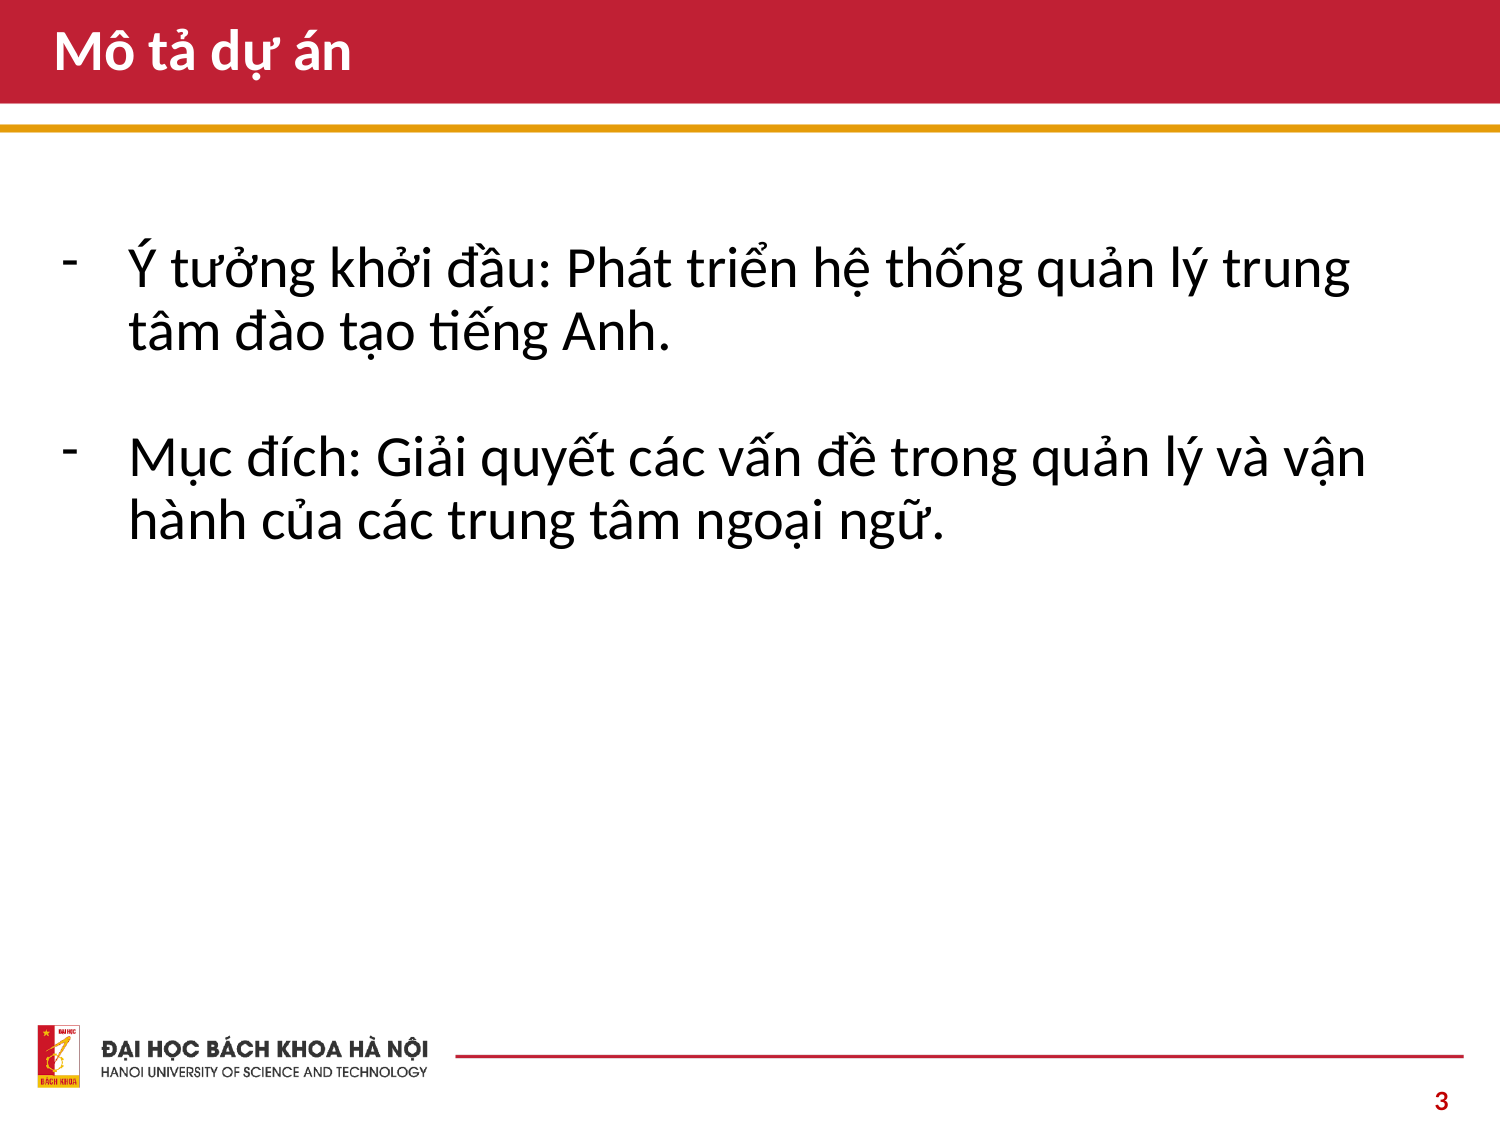

# Mô tả dự án
Ý tưởng khởi đầu: Phát triển hệ thống quản lý trung tâm đào tạo tiếng Anh.

Mục đích: Giải quyết các vấn đề trong quản lý và vận hành của các trung tâm ngoại ngữ.
3